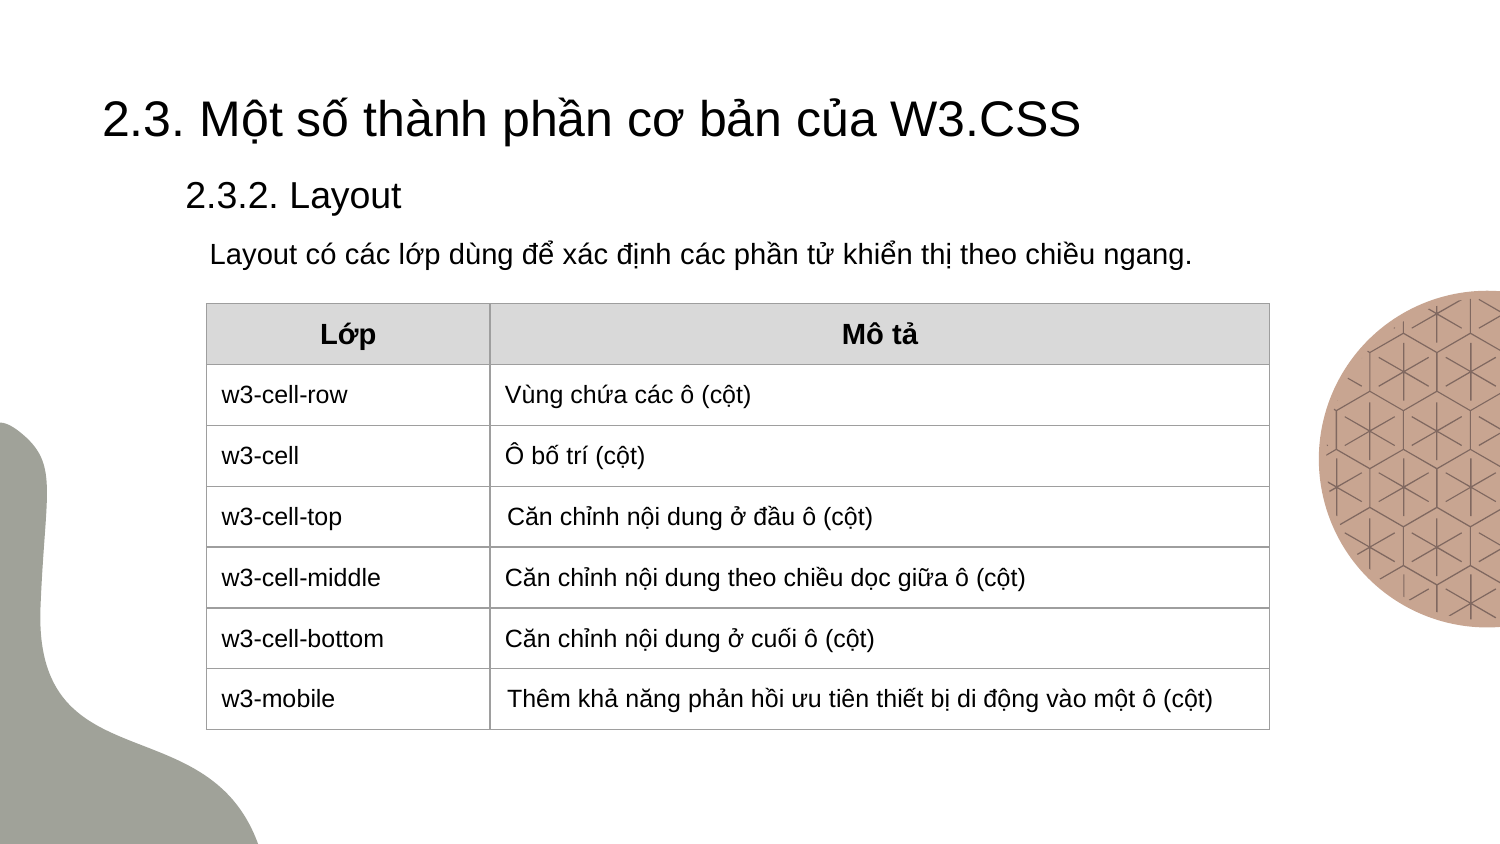

2.3. Một số thành phần cơ bản của W3.CSS
2.3.2. Layout
Layout có các lớp dùng để xác định các phần tử khiển thị theo chiều ngang.
| Lớp | Mô tả |
| --- | --- |
| w3-cell-row | Vùng chứa các ô (cột) |
| w3-cell | Ô bố trí (cột) |
| w3-cell-top | Căn chỉnh nội dung ở đầu ô (cột) |
| w3-cell-middle | Căn chỉnh nội dung theo chiều dọc giữa ô (cột) |
| w3-cell-bottom | Căn chỉnh nội dung ở cuối ô (cột) |
| w3-mobile | Thêm khả năng phản hồi ưu tiên thiết bị di động vào một ô (cột) |